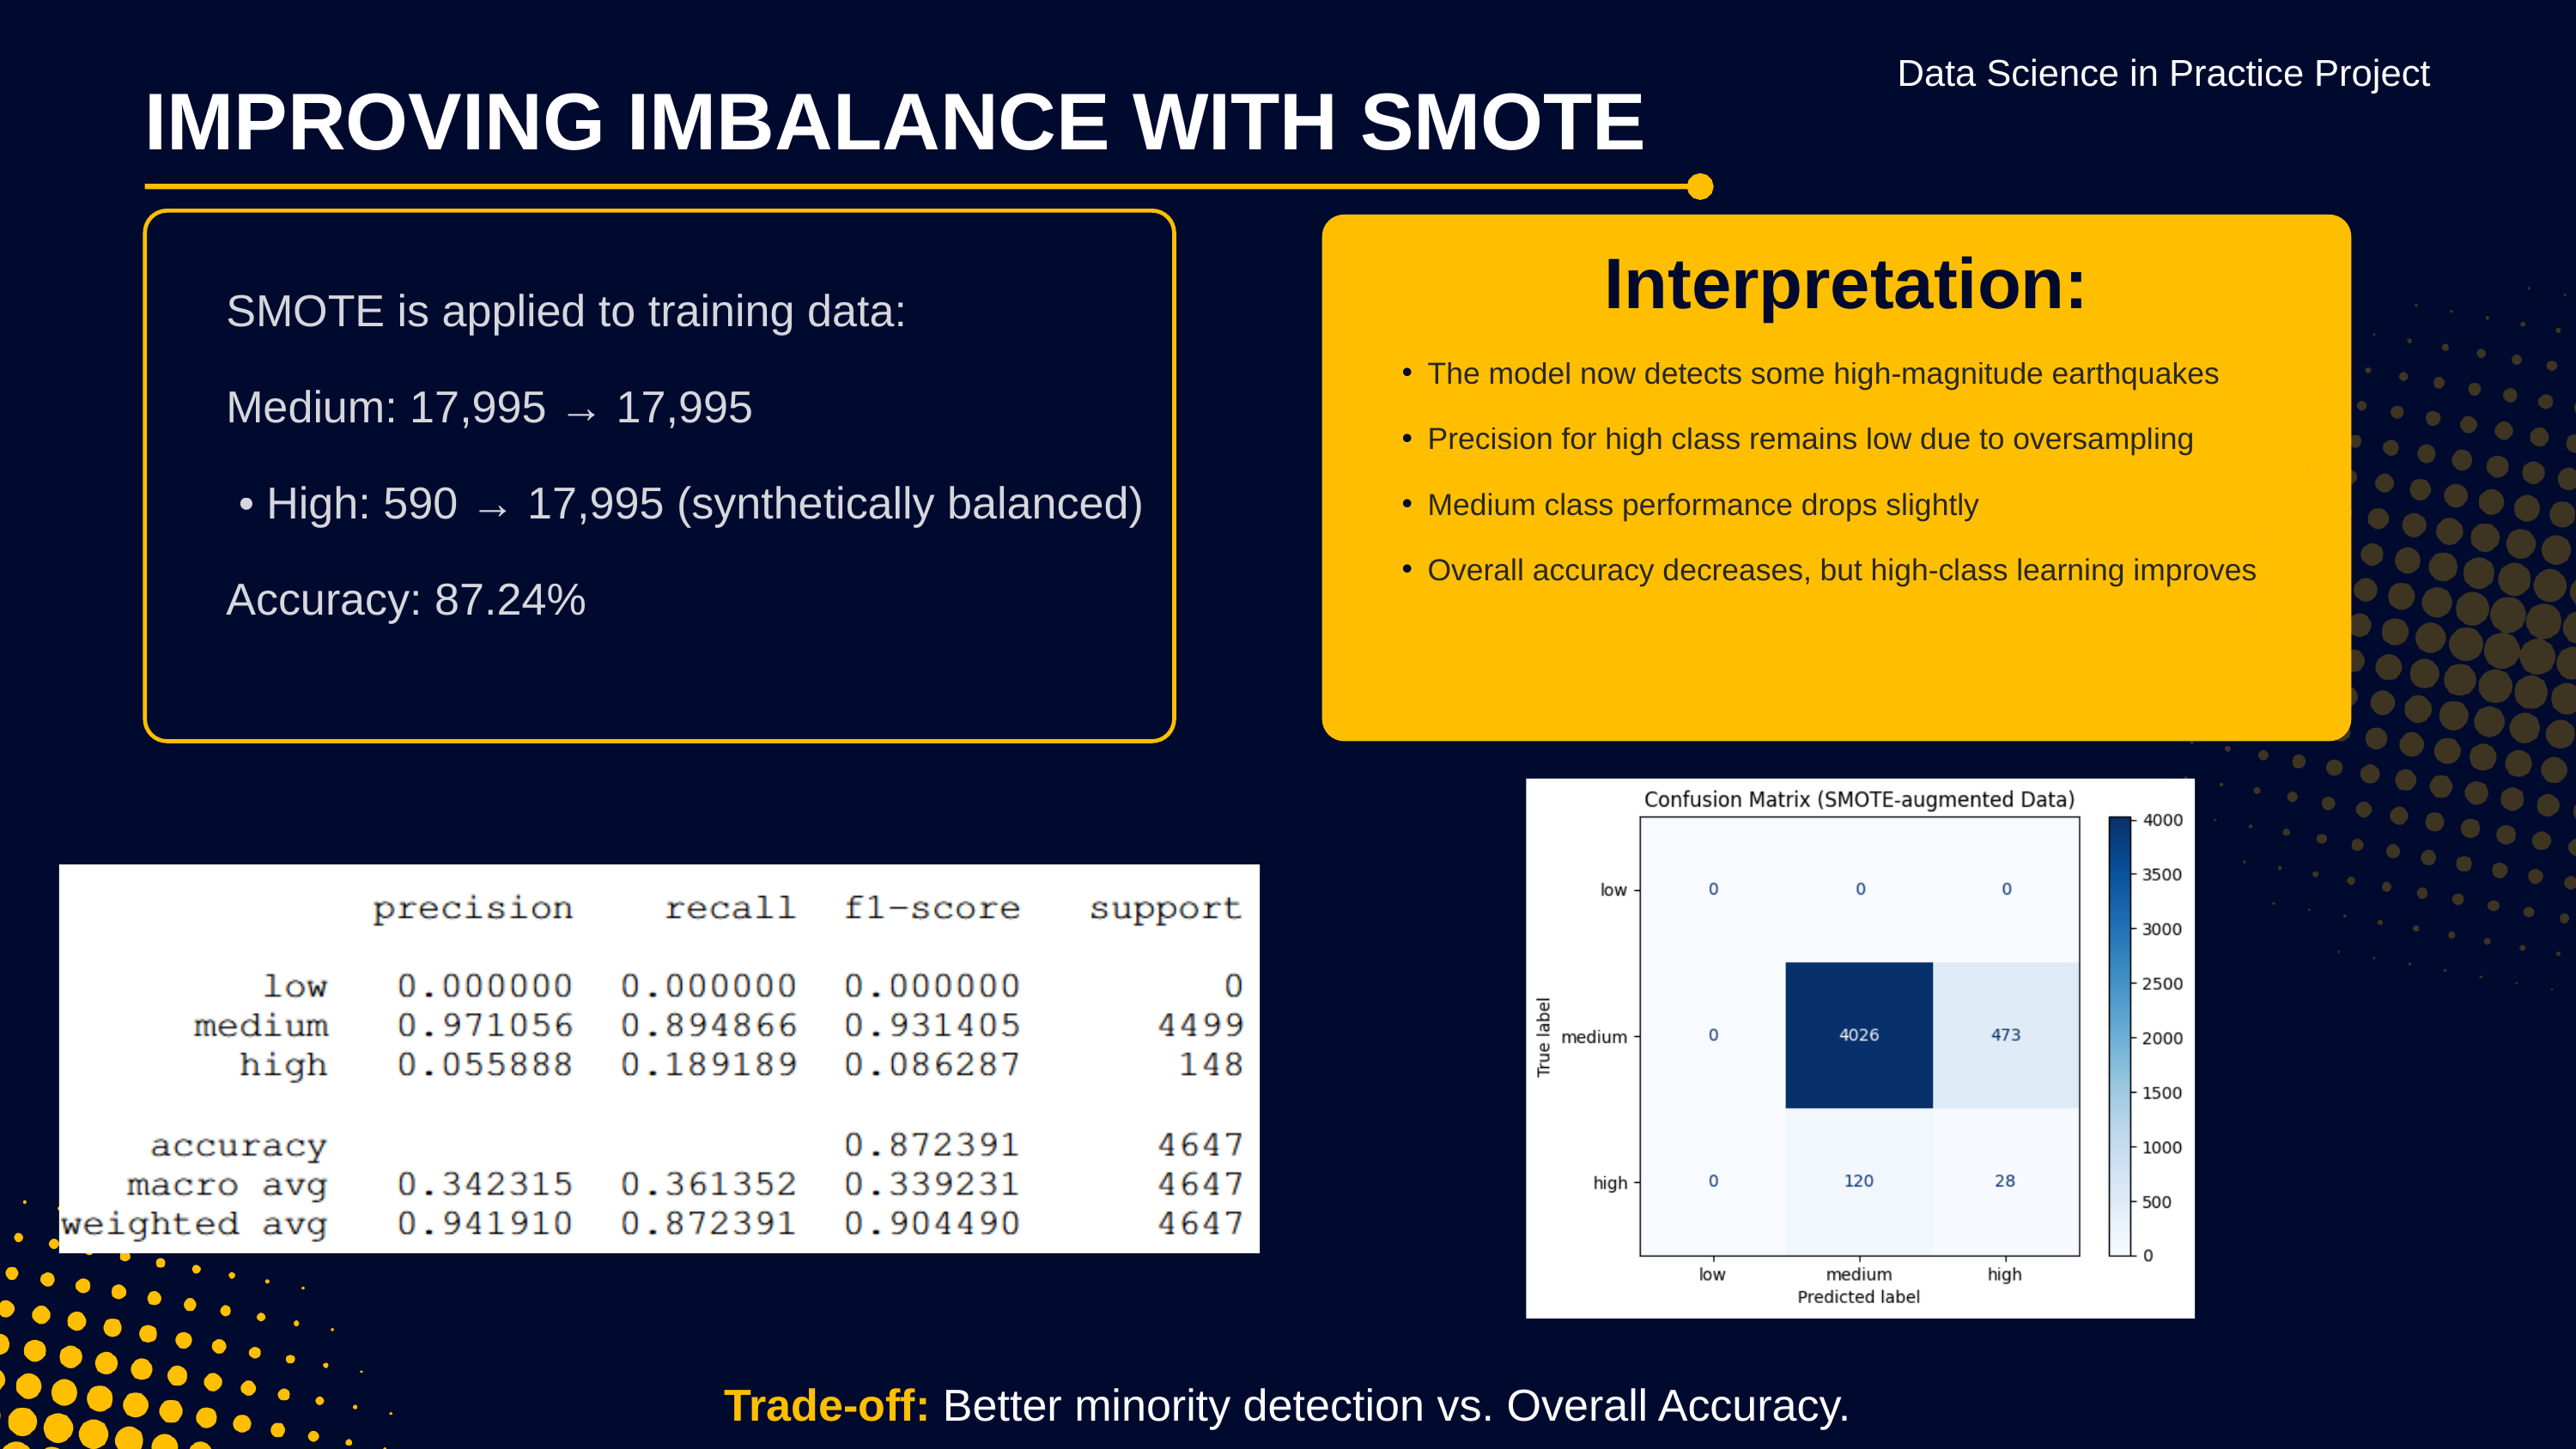

Data Science in Practice Project

IMPROVING IMBALANCE WITH SMOTE

Interpretation:
SMOTE is applied to training data:
Medium: 17,995 → 17,995
 • High: 590 → 17,995 (synthetically balanced)
Accuracy: 87.24%

The model now detects some high-magnitude earthquakes
Precision for high class remains low due to oversampling
Medium class performance drops slightly
Overall accuracy decreases, but high-class learning improves

Trade-off: Better minority detection vs. Overall Accuracy.